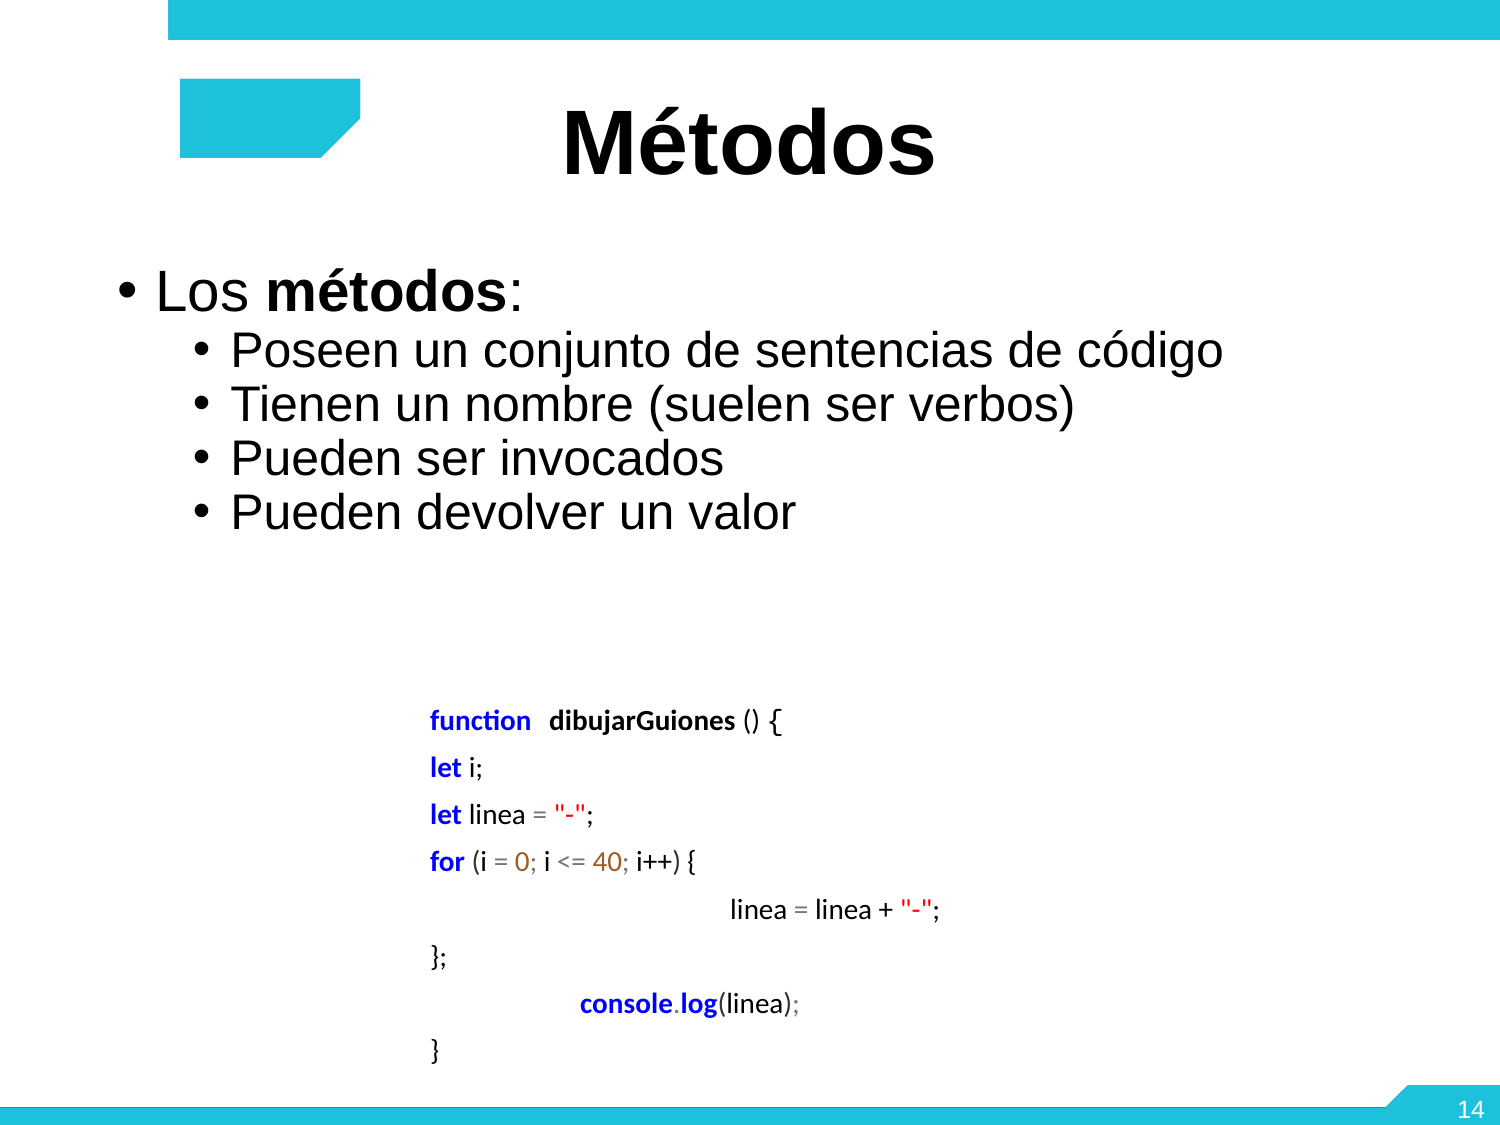

Métodos
Los métodos:
Poseen un conjunto de sentencias de código
Tienen un nombre (suelen ser verbos)
Pueden ser invocados
Pueden devolver un valor

function dibujarGuiones () {
let i;
let linea = "-";
for (i = 0; i <= 40; i++) {
   		linea = linea + "-";
};
	console.log(linea);
}
14